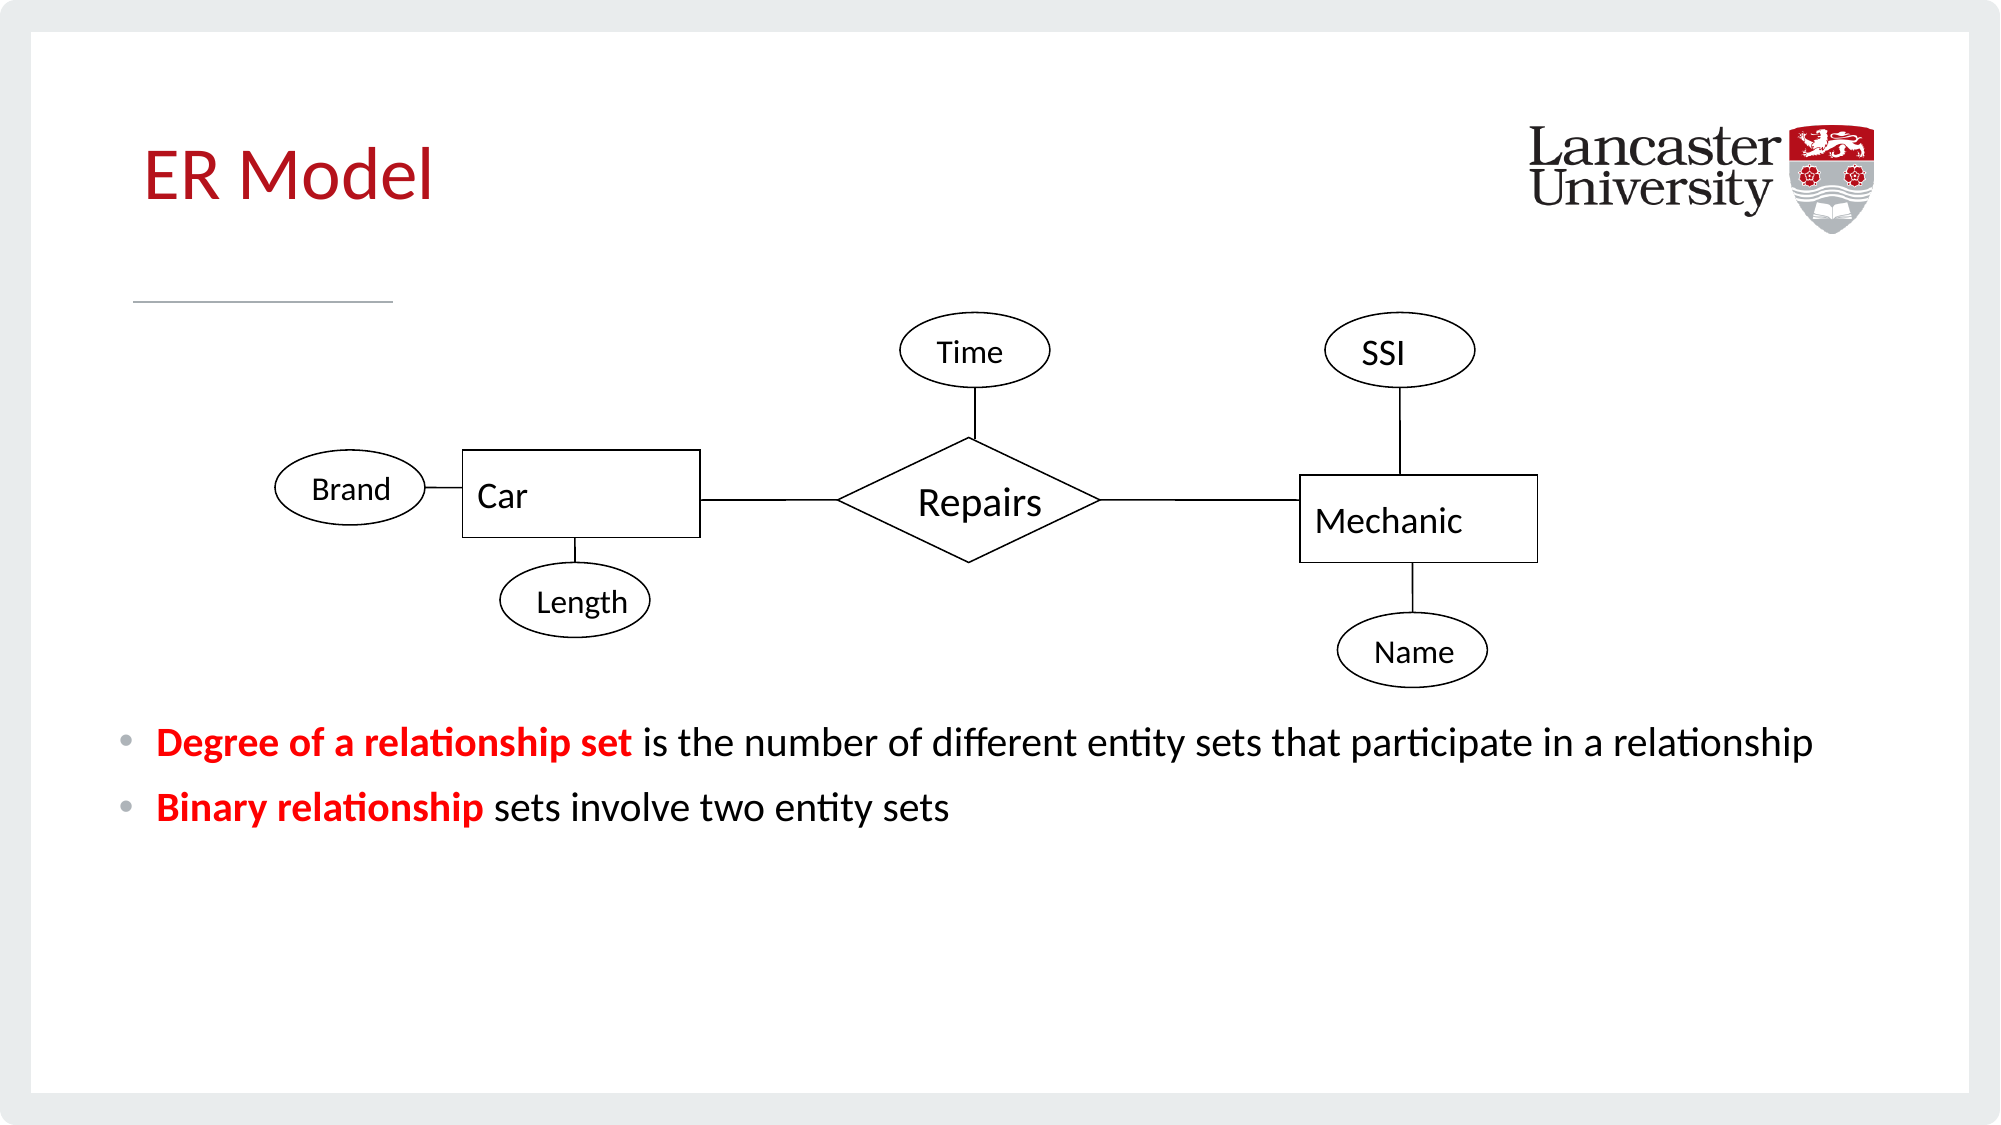

# ER Model
Time
SSI

Repairs
Brand
Car
Mechanic

Length

Name
Degree of a relationship set is the number of different entity sets that participate in a relationship
Binary relationship sets involve two entity sets